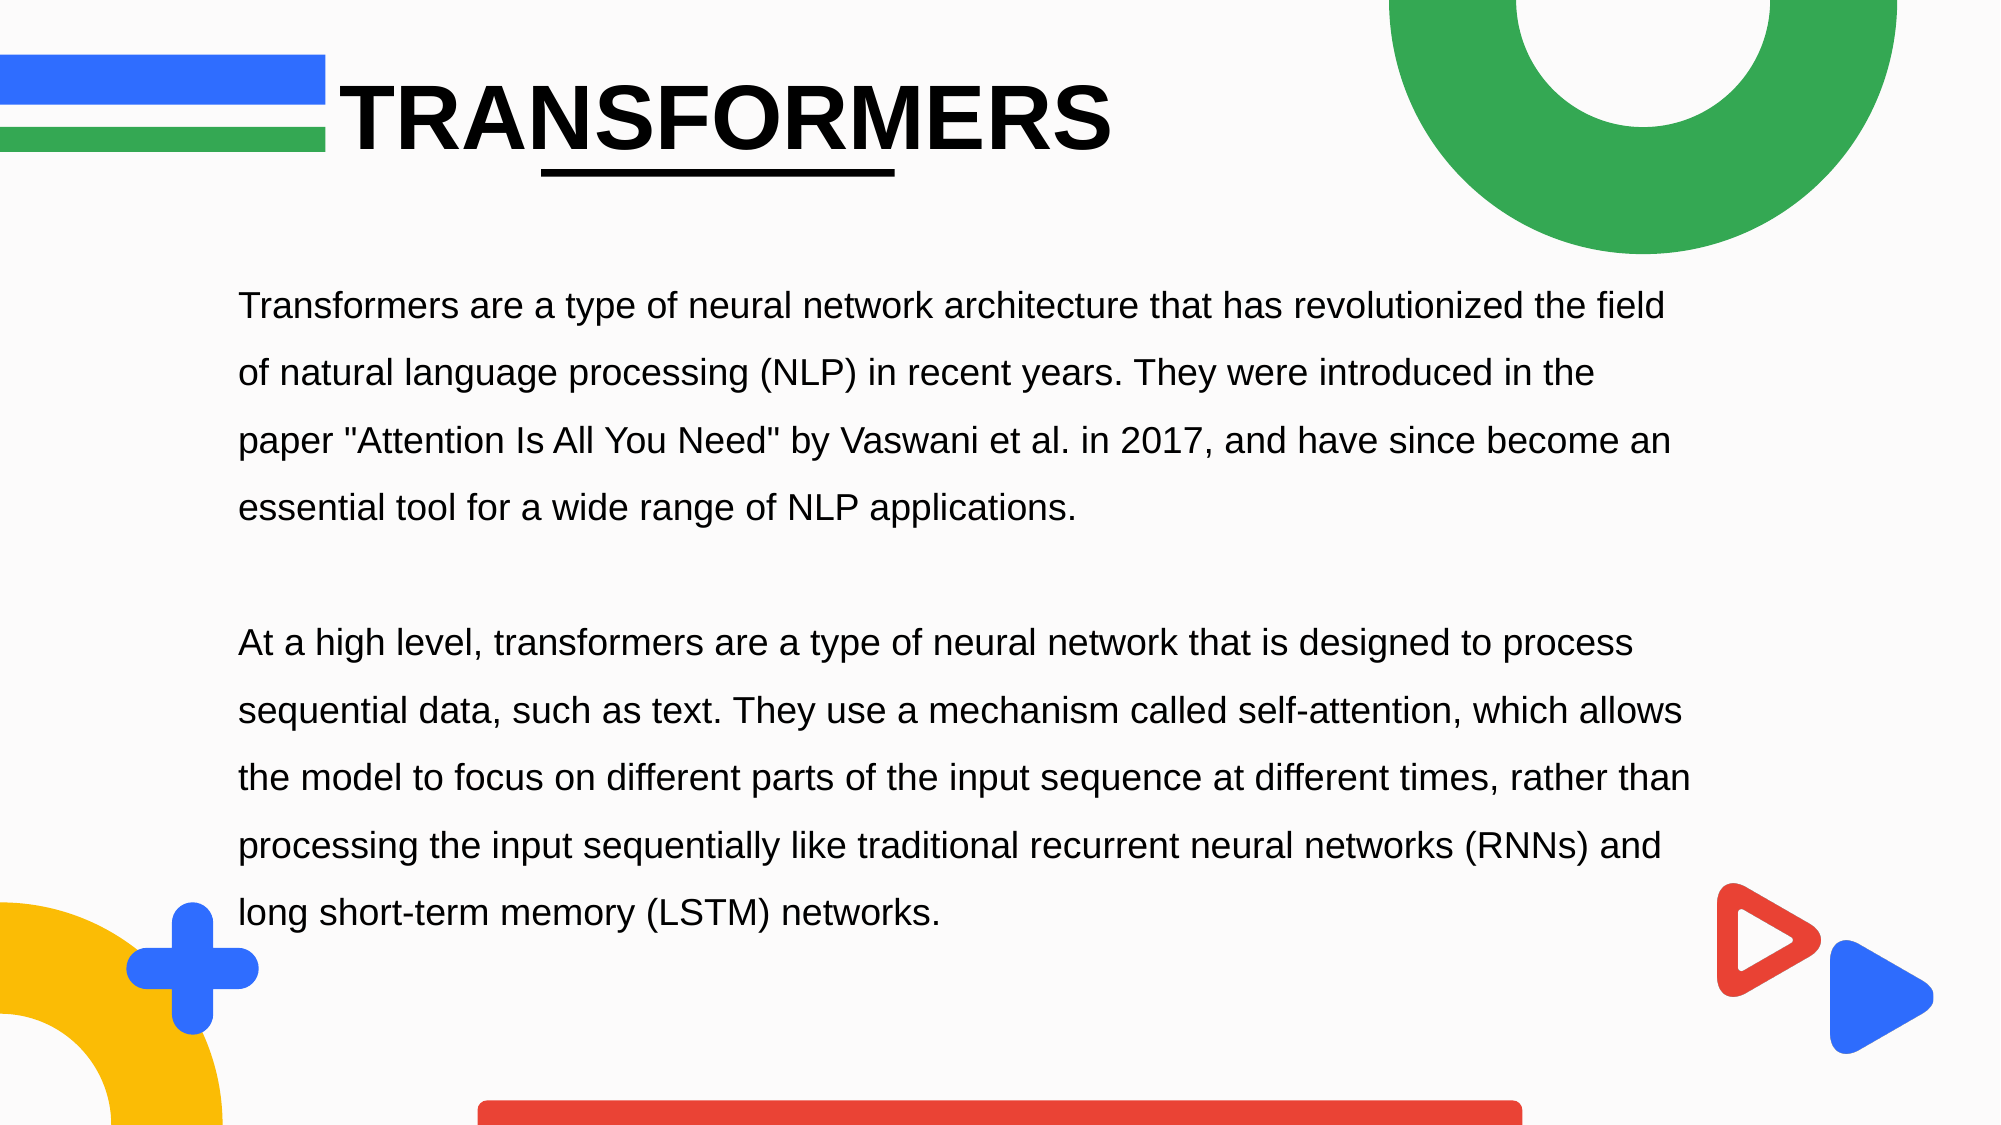

TRANSFORMERS

Transformers are a type of neural network architecture that has revolutionized the field of natural language processing (NLP) in recent years. They were introduced in the paper "Attention Is All You Need" by Vaswani et al. in 2017, and have since become an essential tool for a wide range of NLP applications.

At a high level, transformers are a type of neural network that is designed to process sequential data, such as text. They use a mechanism called self-attention, which allows the model to focus on different parts of the input sequence at different times, rather than processing the input sequentially like traditional recurrent neural networks (RNNs) and long short-term memory (LSTM) networks.